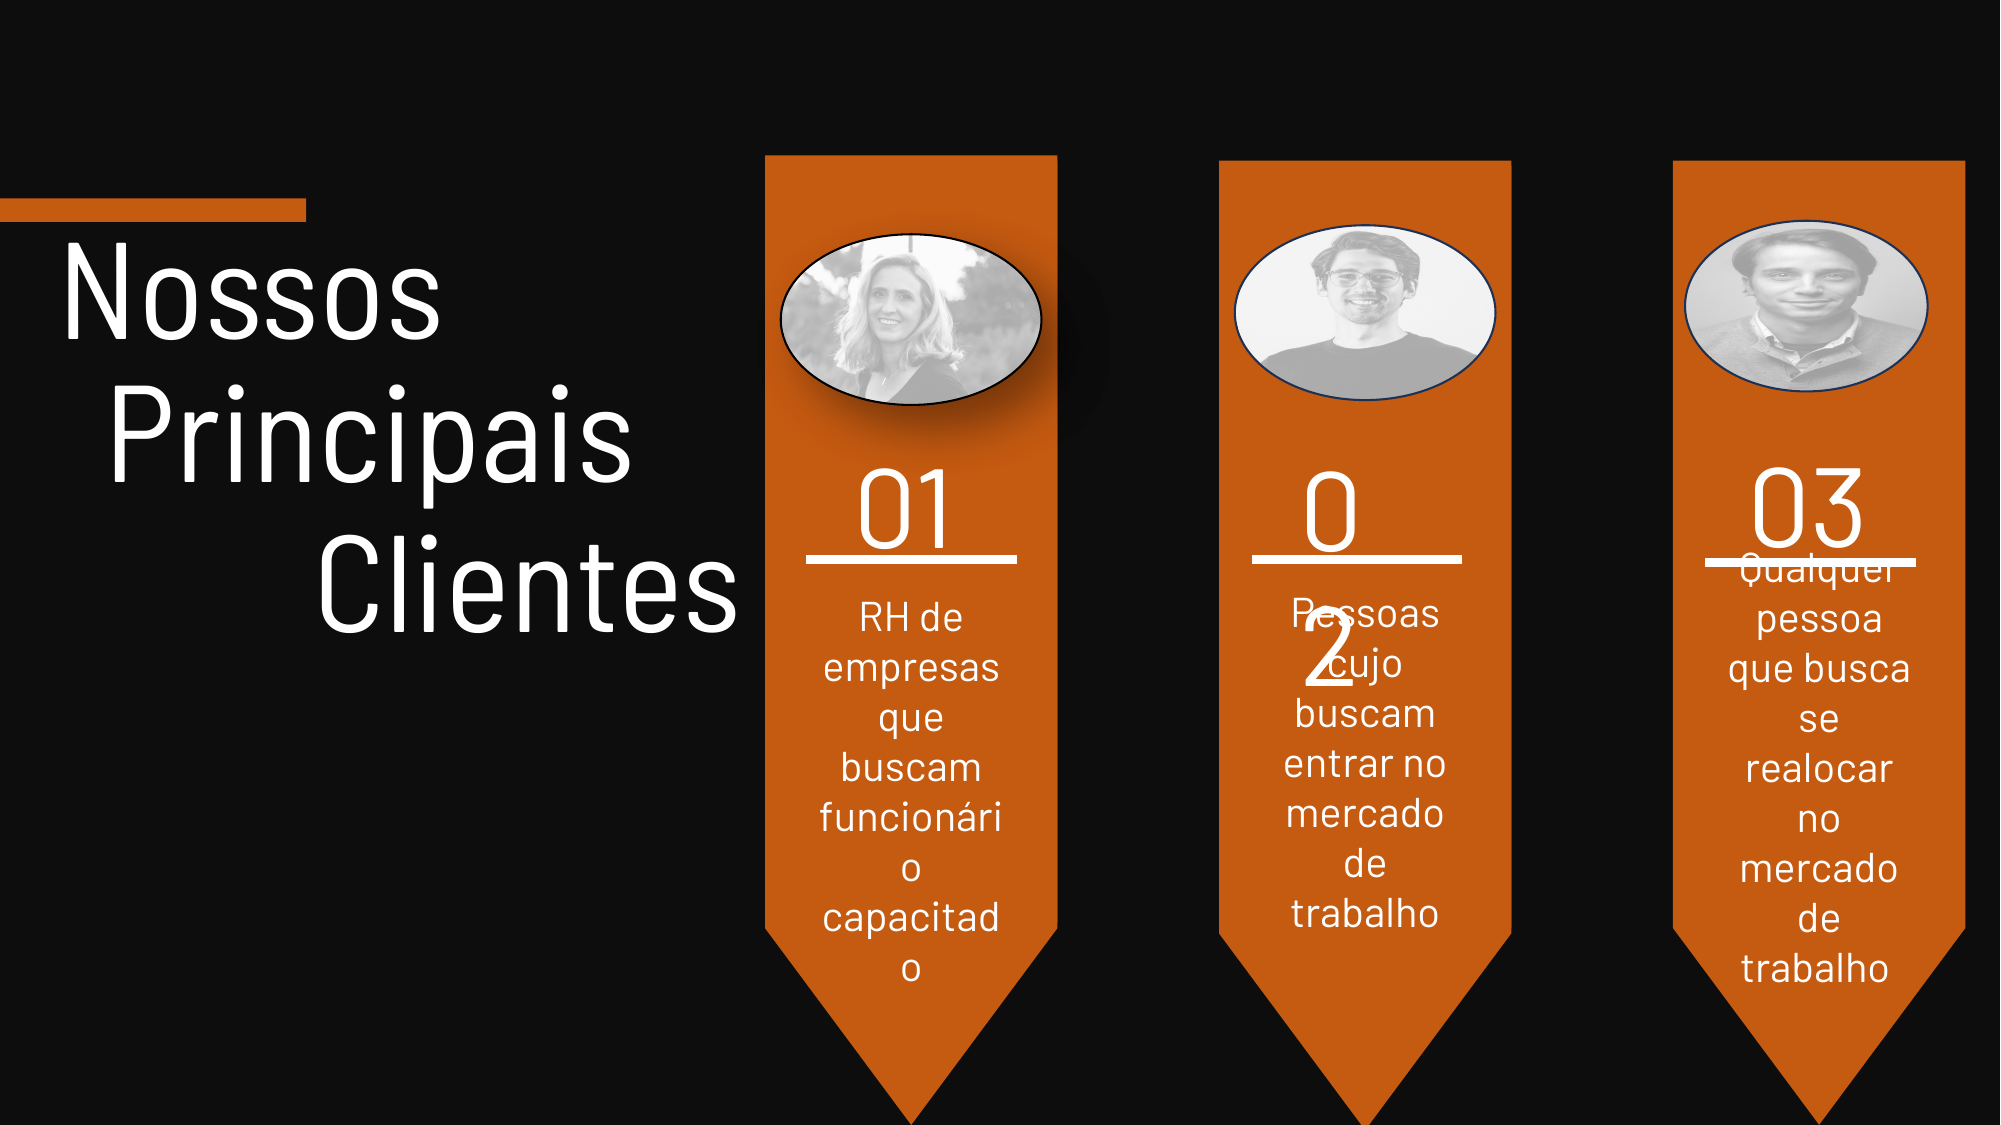

Descrição do Produto

Nossos
Principais
Clientes

RH de empresas que buscam funcionário capacitado

01

Qualquer pessoa que busca se realocar no mercado de trabalho

03

Pessoas cujo buscam entrar no mercado de trabalho

02

RH de empresas que buscam funcionários capacitados

01

Pessoas cujo buscam entrar no mercado de trabalho

02